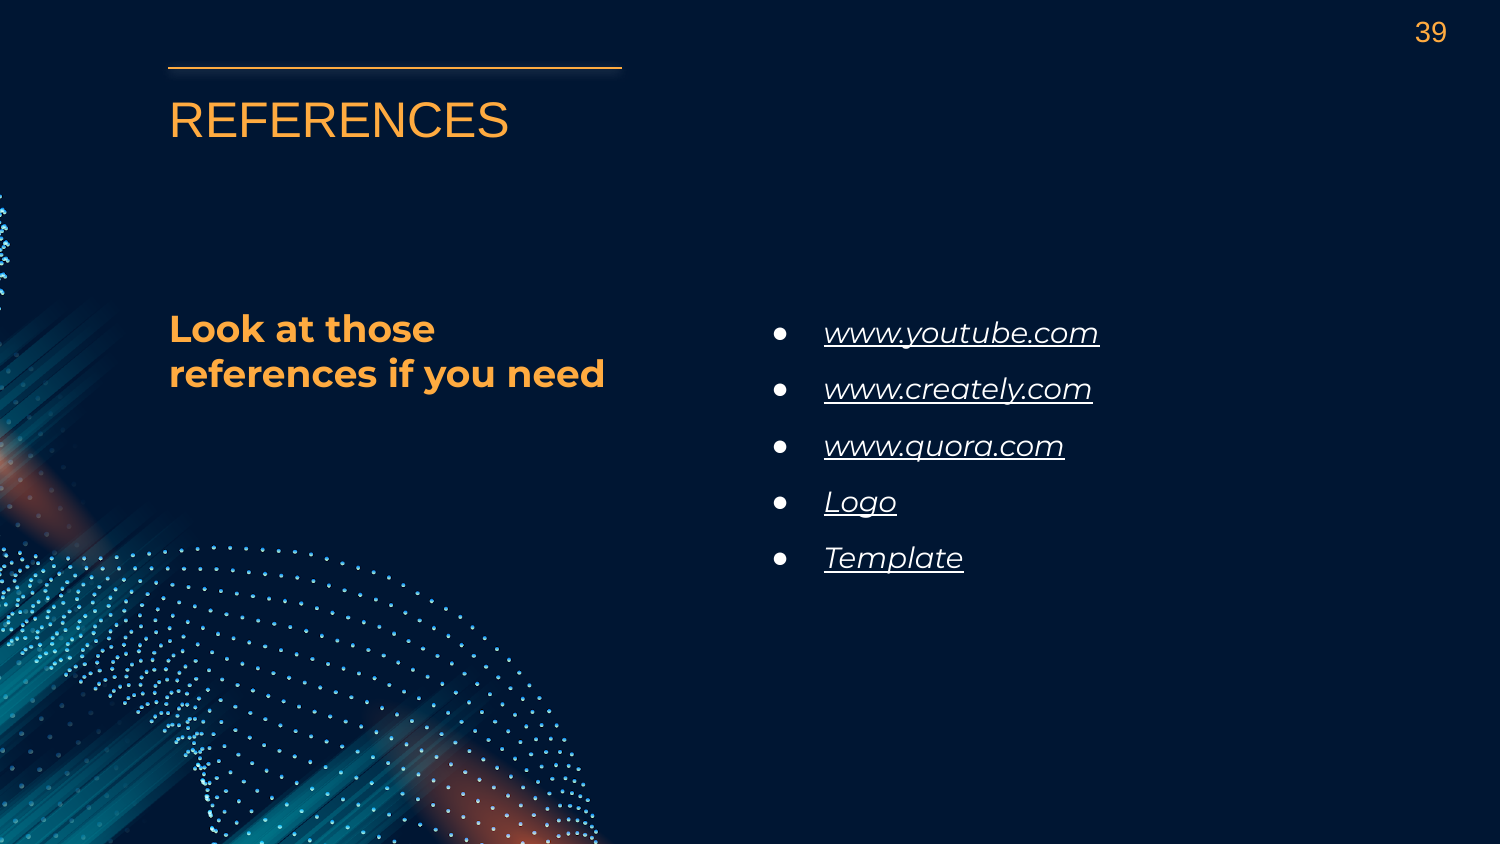

39
# REFERENCES
Look at those references if you need
www.youtube.com
www.creately.com
www.quora.com
Logo
Template